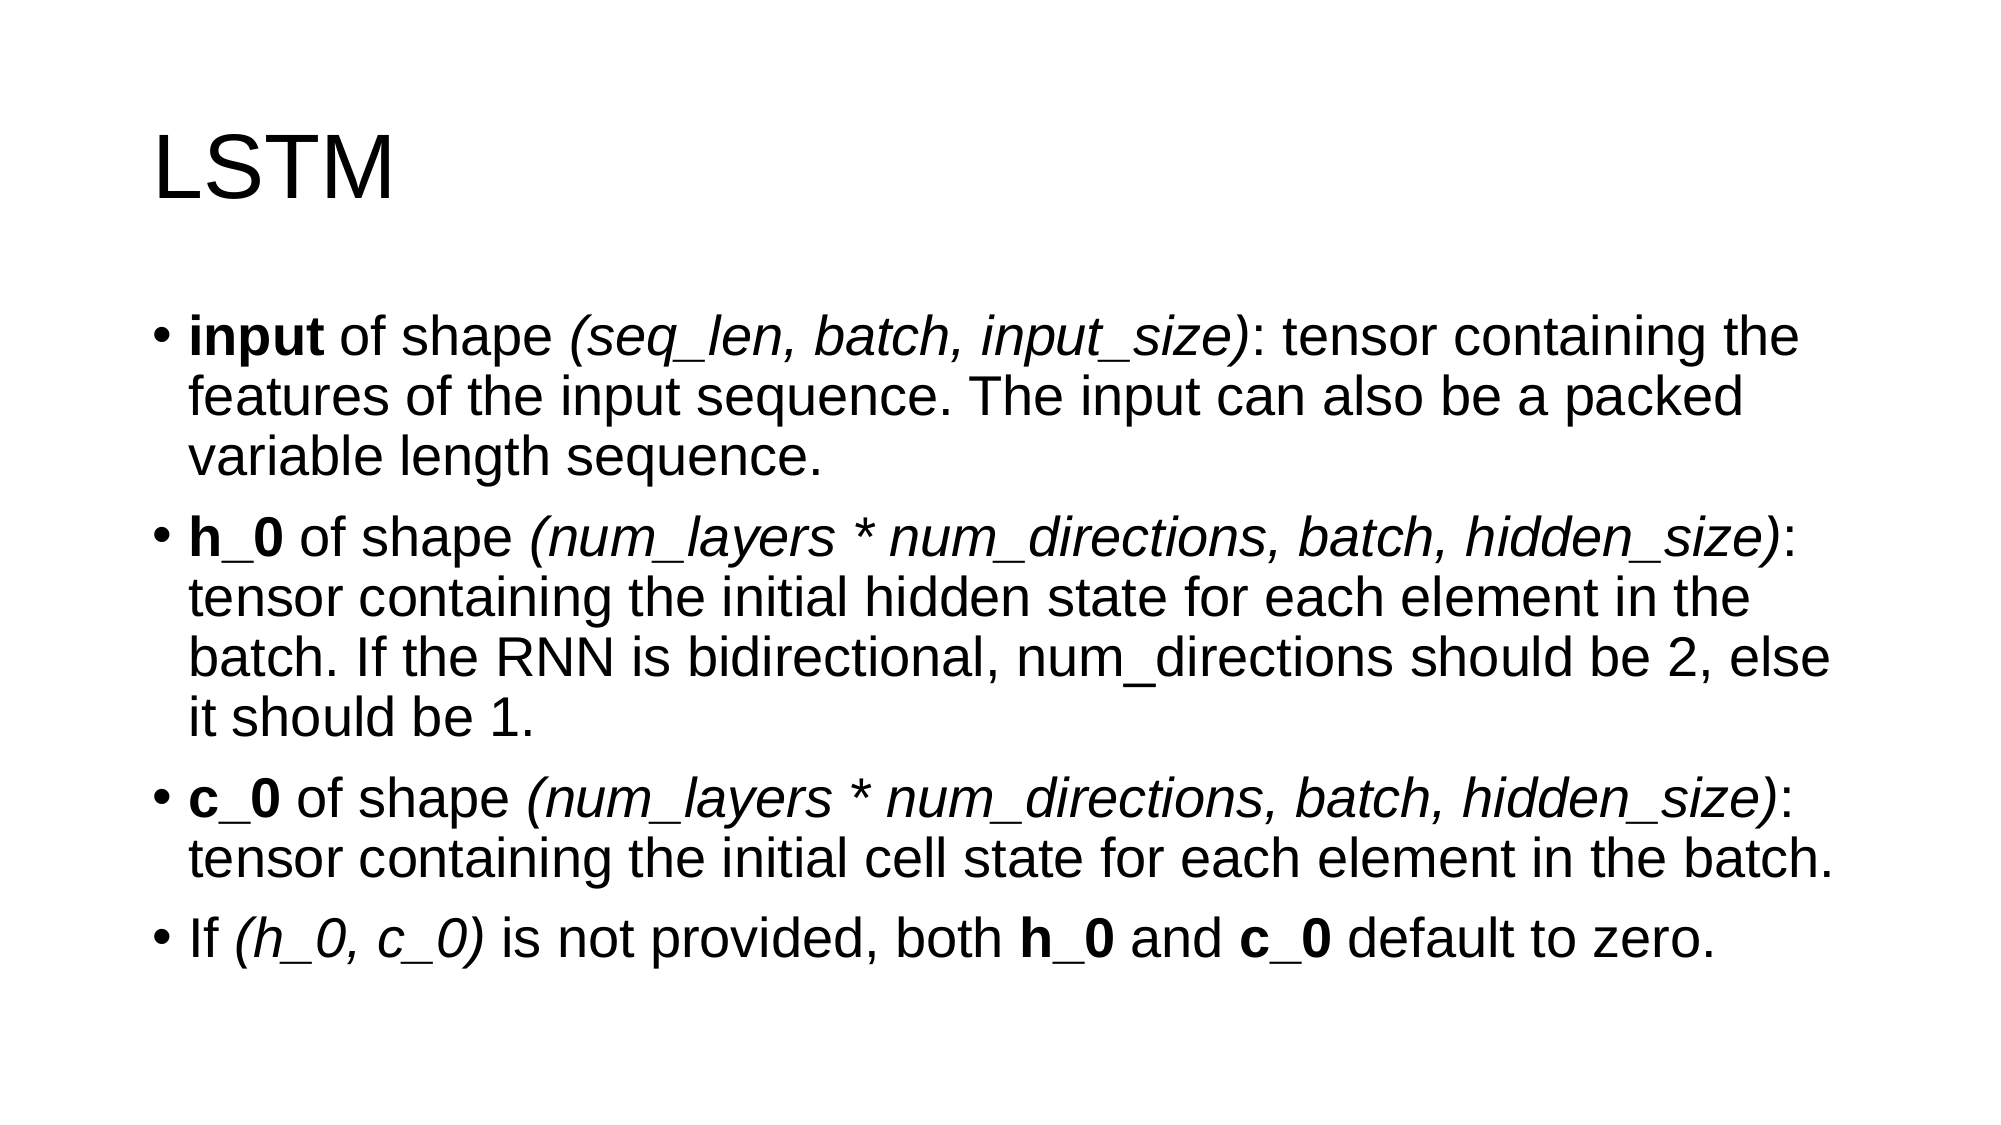

# LSTM
input of shape (seq_len, batch, input_size): tensor containing the features of the input sequence. The input can also be a packed variable length sequence.
h_0 of shape (num_layers * num_directions, batch, hidden_size): tensor containing the initial hidden state for each element in the batch. If the RNN is bidirectional, num_directions should be 2, else it should be 1.
c_0 of shape (num_layers * num_directions, batch, hidden_size): tensor containing the initial cell state for each element in the batch.
If (h_0, c_0) is not provided, both h_0 and c_0 default to zero.